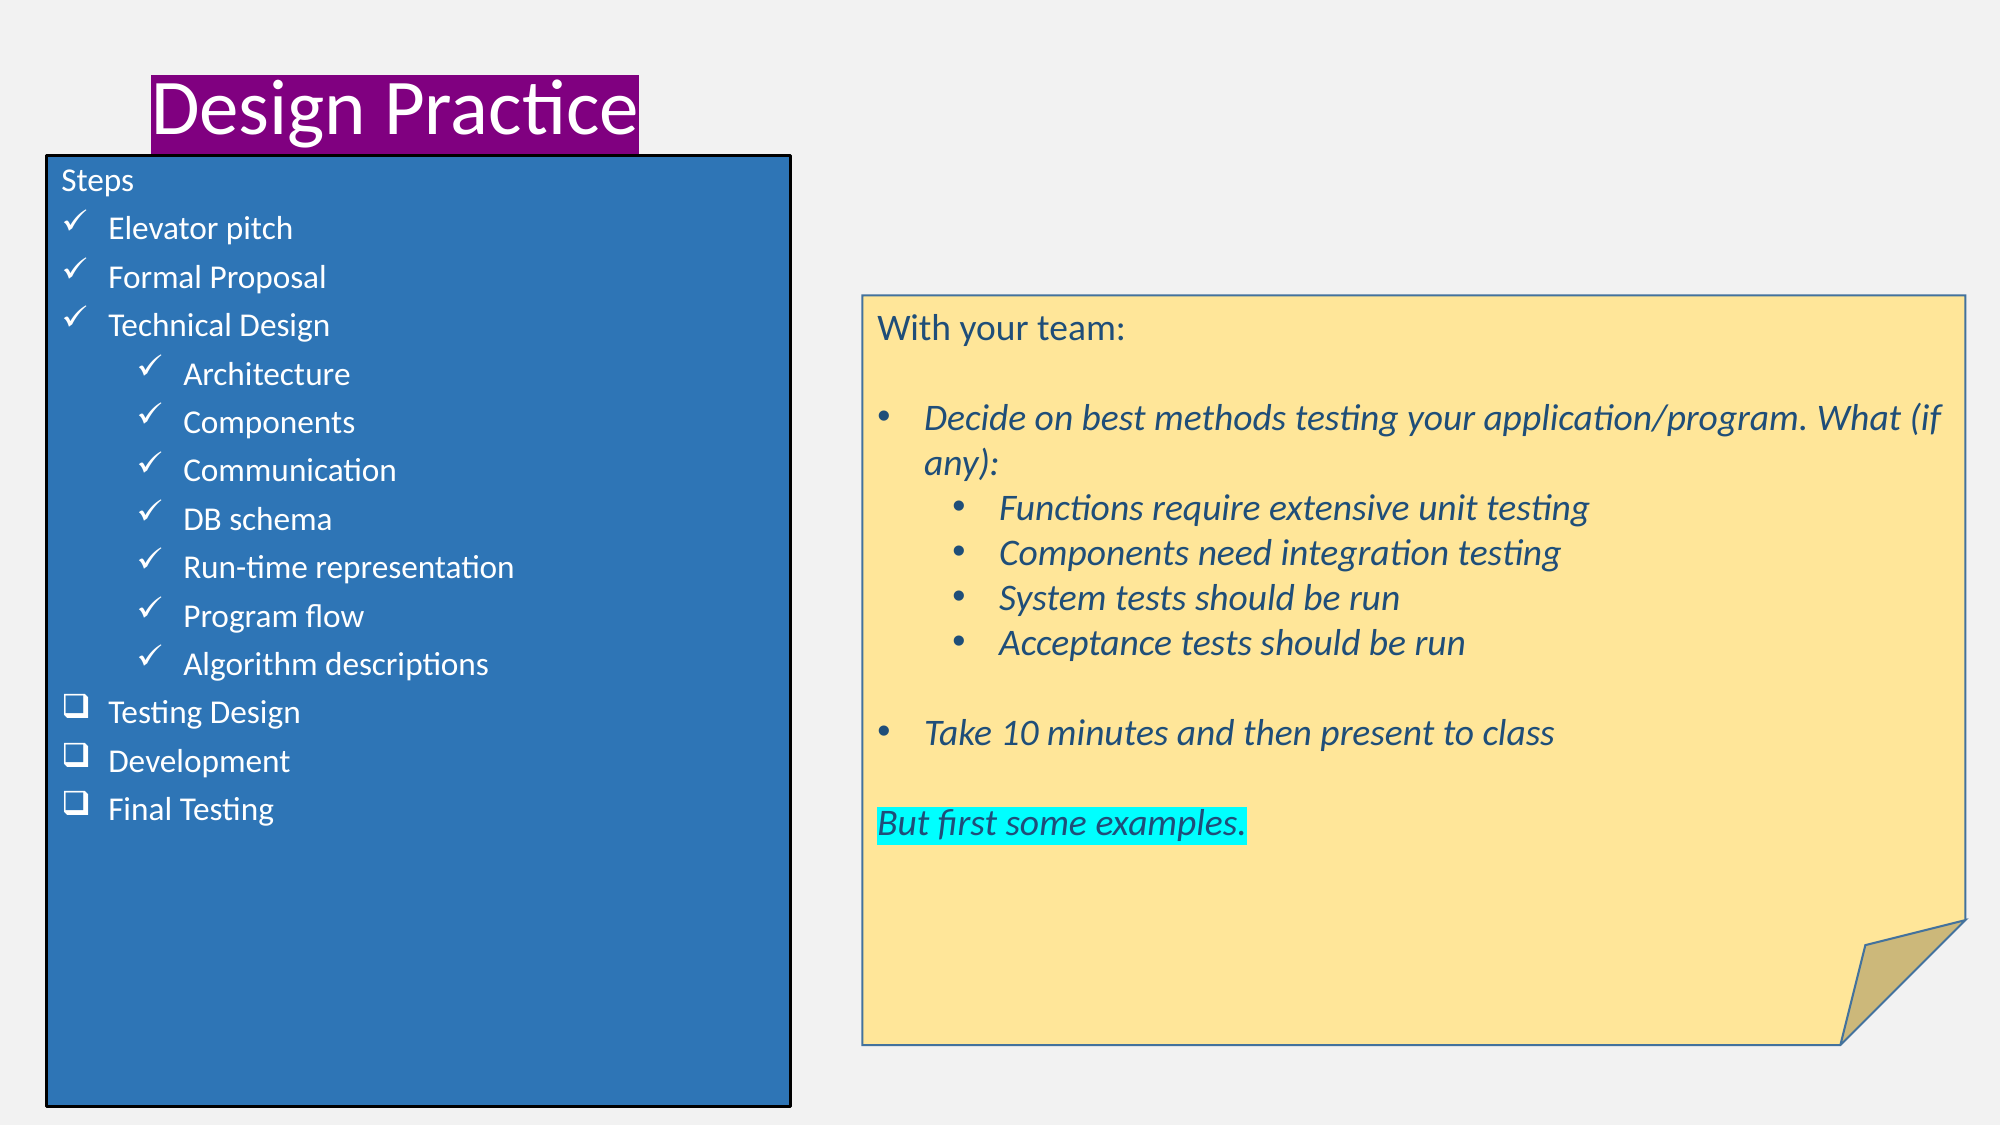

# Design Practice
Steps
Elevator pitch
Formal Proposal
Technical Design
Architecture
Components
Communication
DB schema
Run-time representation
Program flow
Algorithm descriptions
Testing Design
Development
Final Testing

With your team:

Decide on best methods testing your application/program. What (if any):
Functions require extensive unit testing
Components need integration testing
System tests should be run
Acceptance tests should be run

Take 10 minutes and then present to class

But first some examples.